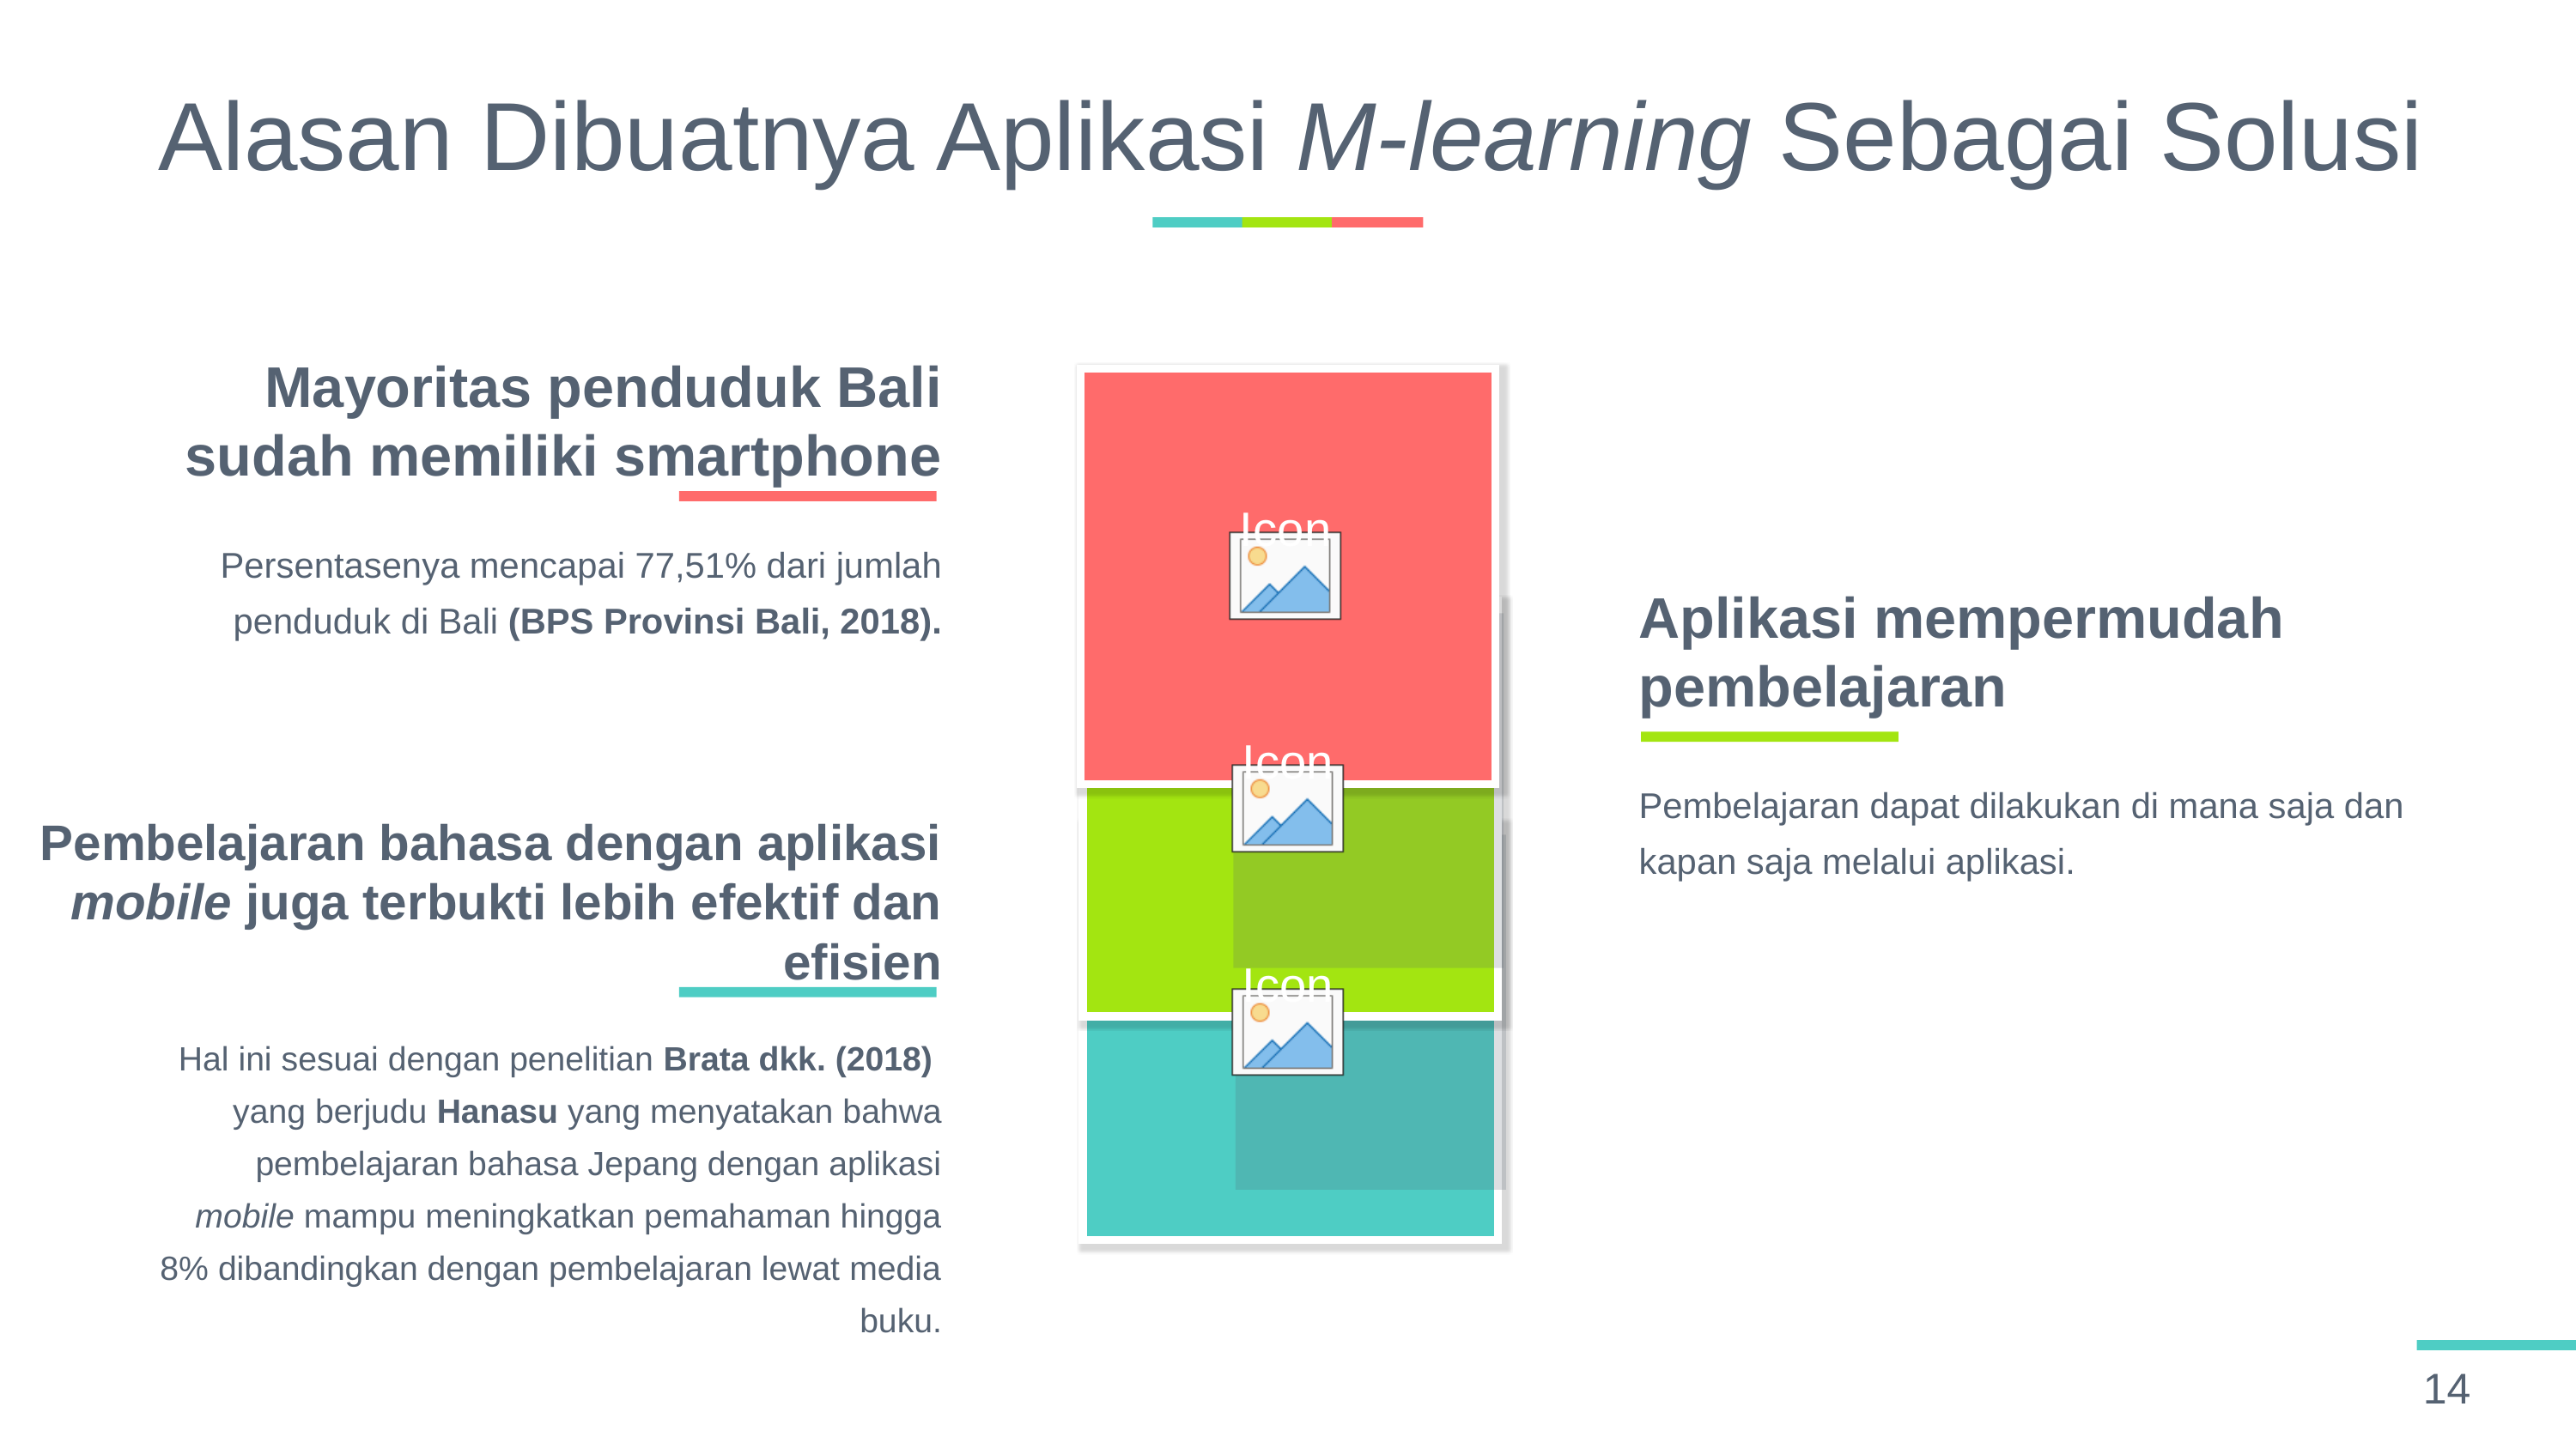

# Alasan Dibuatnya Aplikasi M-learning Sebagai Solusi
Mayoritas penduduk Bali sudah memiliki smartphone

Persentasenya mencapai 77,51% dari jumlah penduduk di Bali (BPS Provinsi Bali, 2018).
Aplikasi mempermudah pembelajaran

Pembelajaran dapat dilakukan di mana saja dan kapan saja melalui aplikasi.

Pembelajaran bahasa dengan aplikasi mobile juga terbukti lebih efektif dan efisien

Hal ini sesuai dengan penelitian Brata dkk. (2018)  yang berjudu Hanasu yang menyatakan bahwa pembelajaran bahasa Jepang dengan aplikasi mobile mampu meningkatkan pemahaman hingga 8% dibandingkan dengan pembelajaran lewat media buku.

14